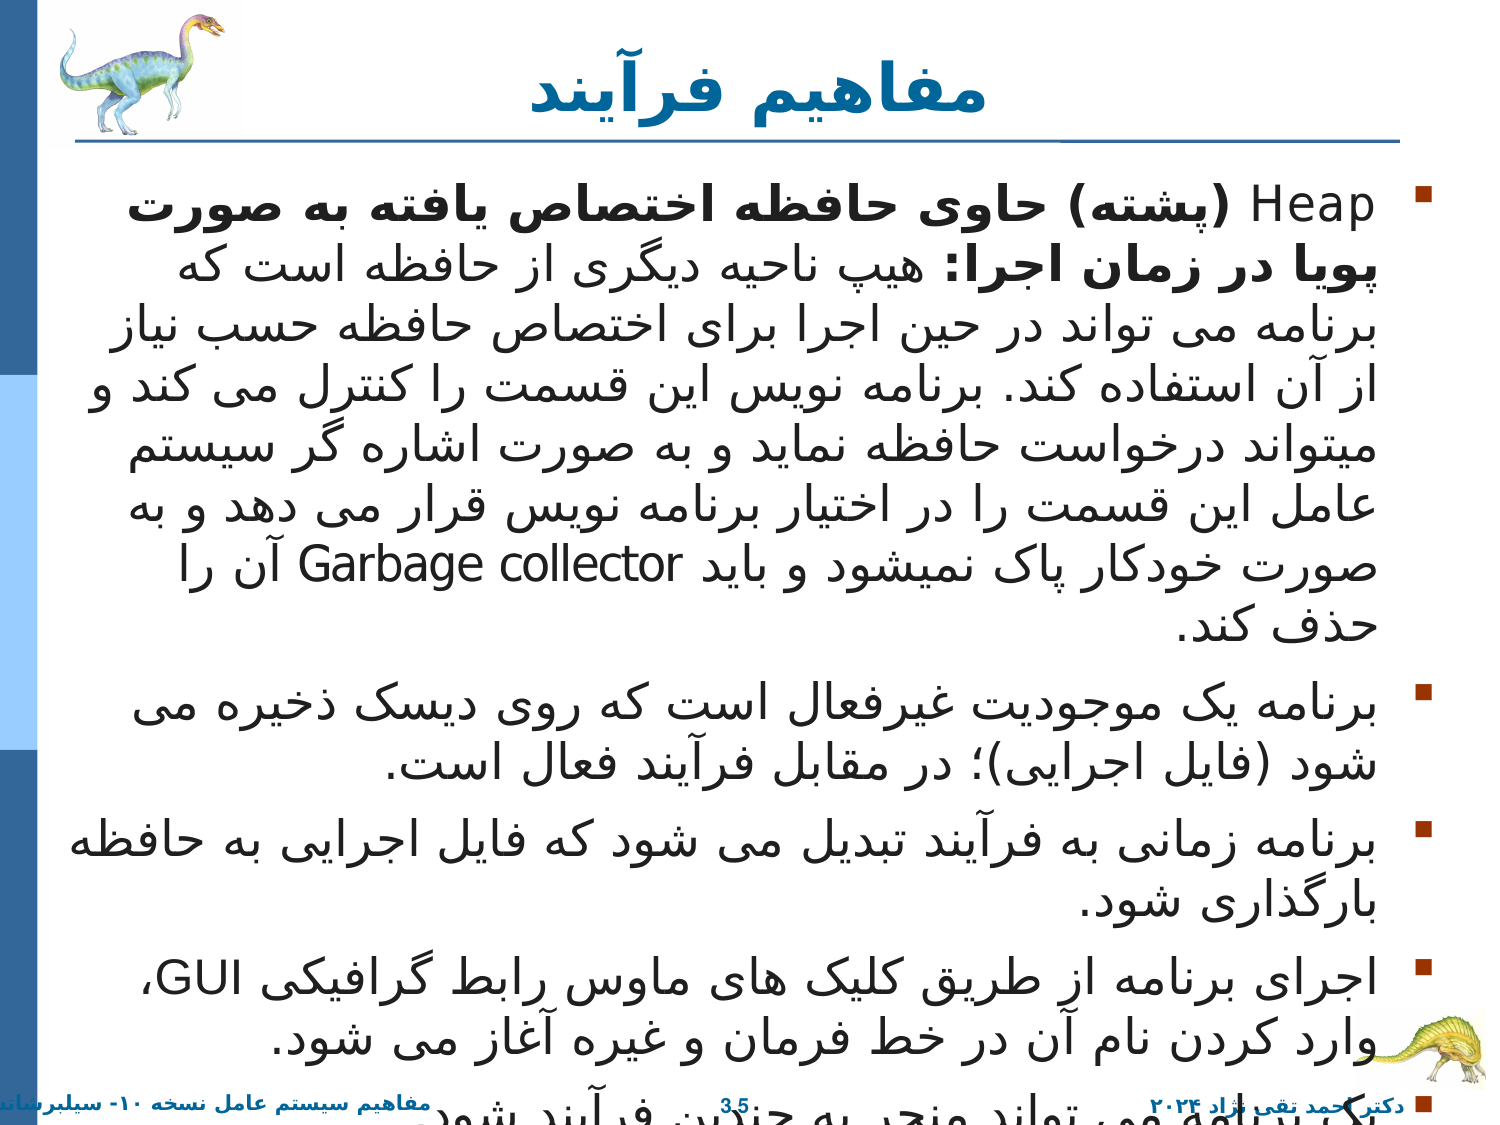

# مفاهیم فرآیند
Heap (پشته) حاوی حافظه اختصاص یافته به صورت پویا در زمان اجرا: هیپ ناحیه دیگری از حافظه است که برنامه می تواند در حین اجرا برای اختصاص حافظه حسب نیاز از آن استفاده کند. برنامه نویس این قسمت را کنترل می کند و میتواند درخواست حافظه نماید و به صورت اشاره گر سیستم عامل این قسمت را در اختیار برنامه نویس قرار می دهد و به صورت خودکار پاک نمیشود و باید Garbage collector آن را حذف کند.
برنامه یک موجودیت غیرفعال است که روی دیسک ذخیره می شود (فایل اجرایی)؛ در مقابل فرآیند فعال است.
برنامه زمانی به فرآیند تبدیل می شود که فایل اجرایی به حافظه بارگذاری شود.
اجرای برنامه از طریق کلیک های ماوس رابط گرافیکی GUI، وارد کردن نام آن در خط فرمان و غیره آغاز می شود.
یک برنامه می تواند منجر به چندین فرآیند شود.
سناریویی را در نظر بگیرید که کاربران متعددی یک برنامه یکسان را اجرا می کنند.